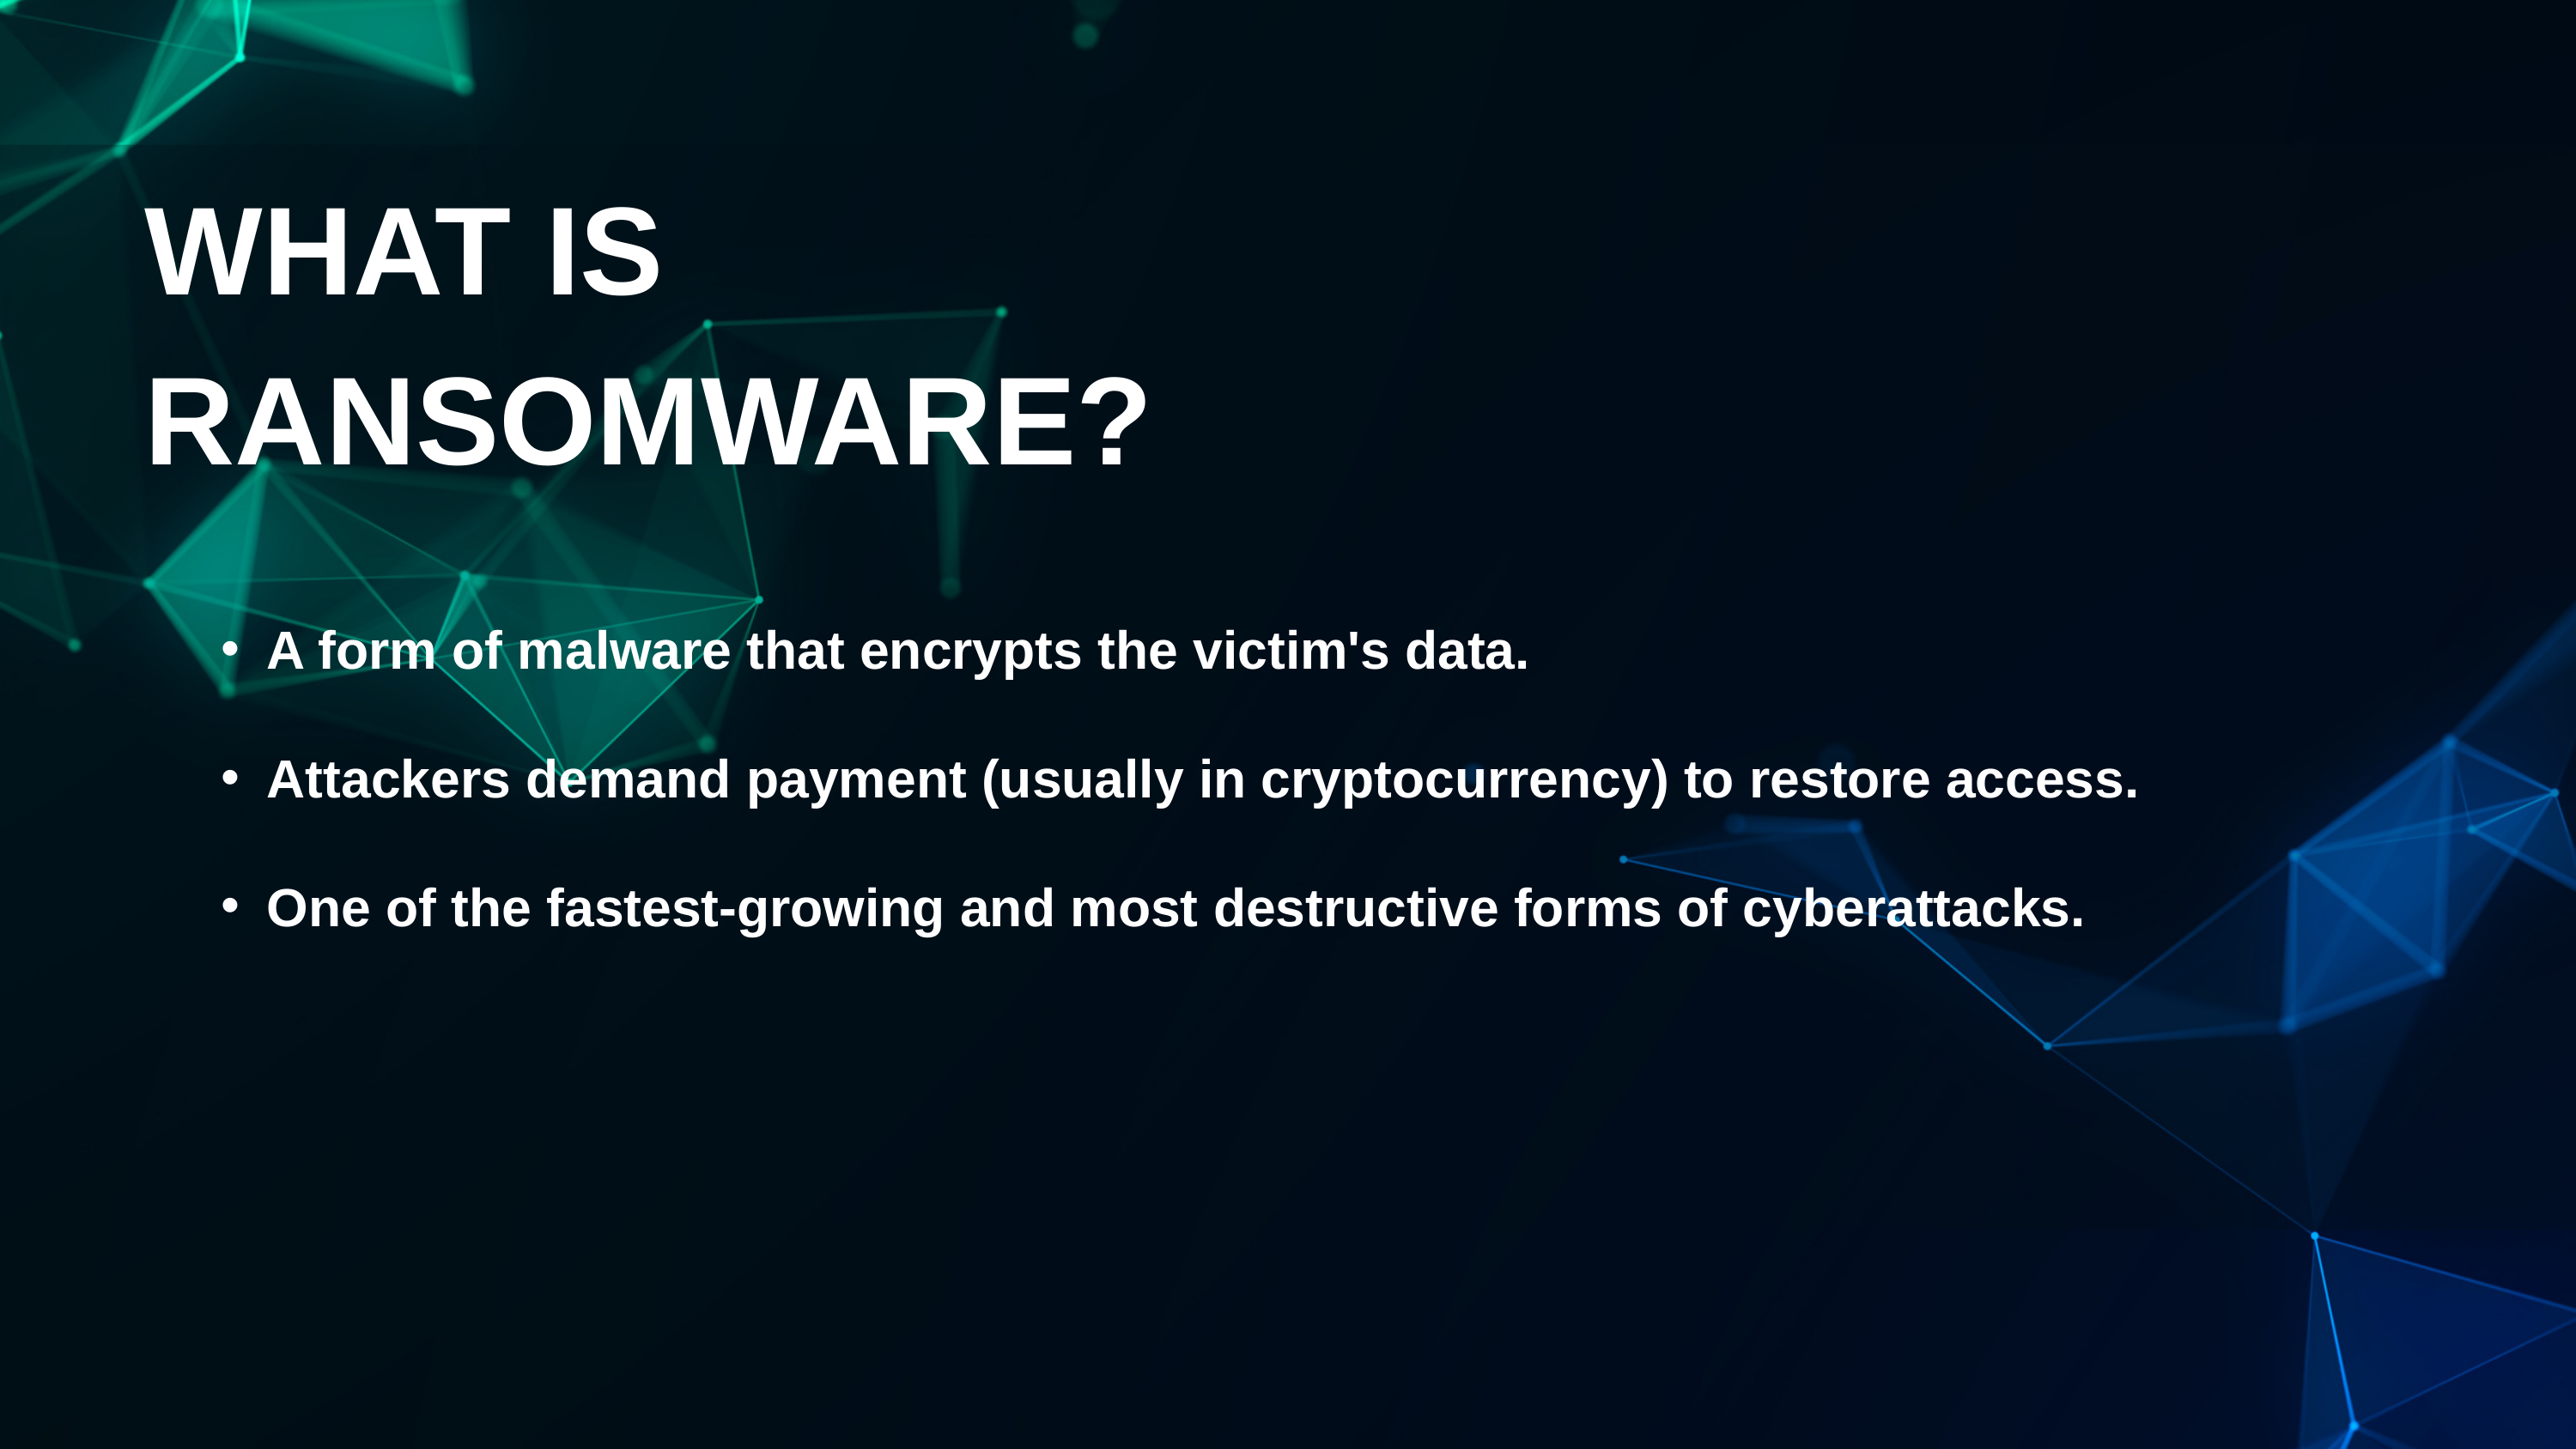

WHAT IS RANSOMWARE?
A form of malware that encrypts the victim's data.
Attackers demand payment (usually in cryptocurrency) to restore access.
One of the fastest-growing and most destructive forms of cyberattacks.